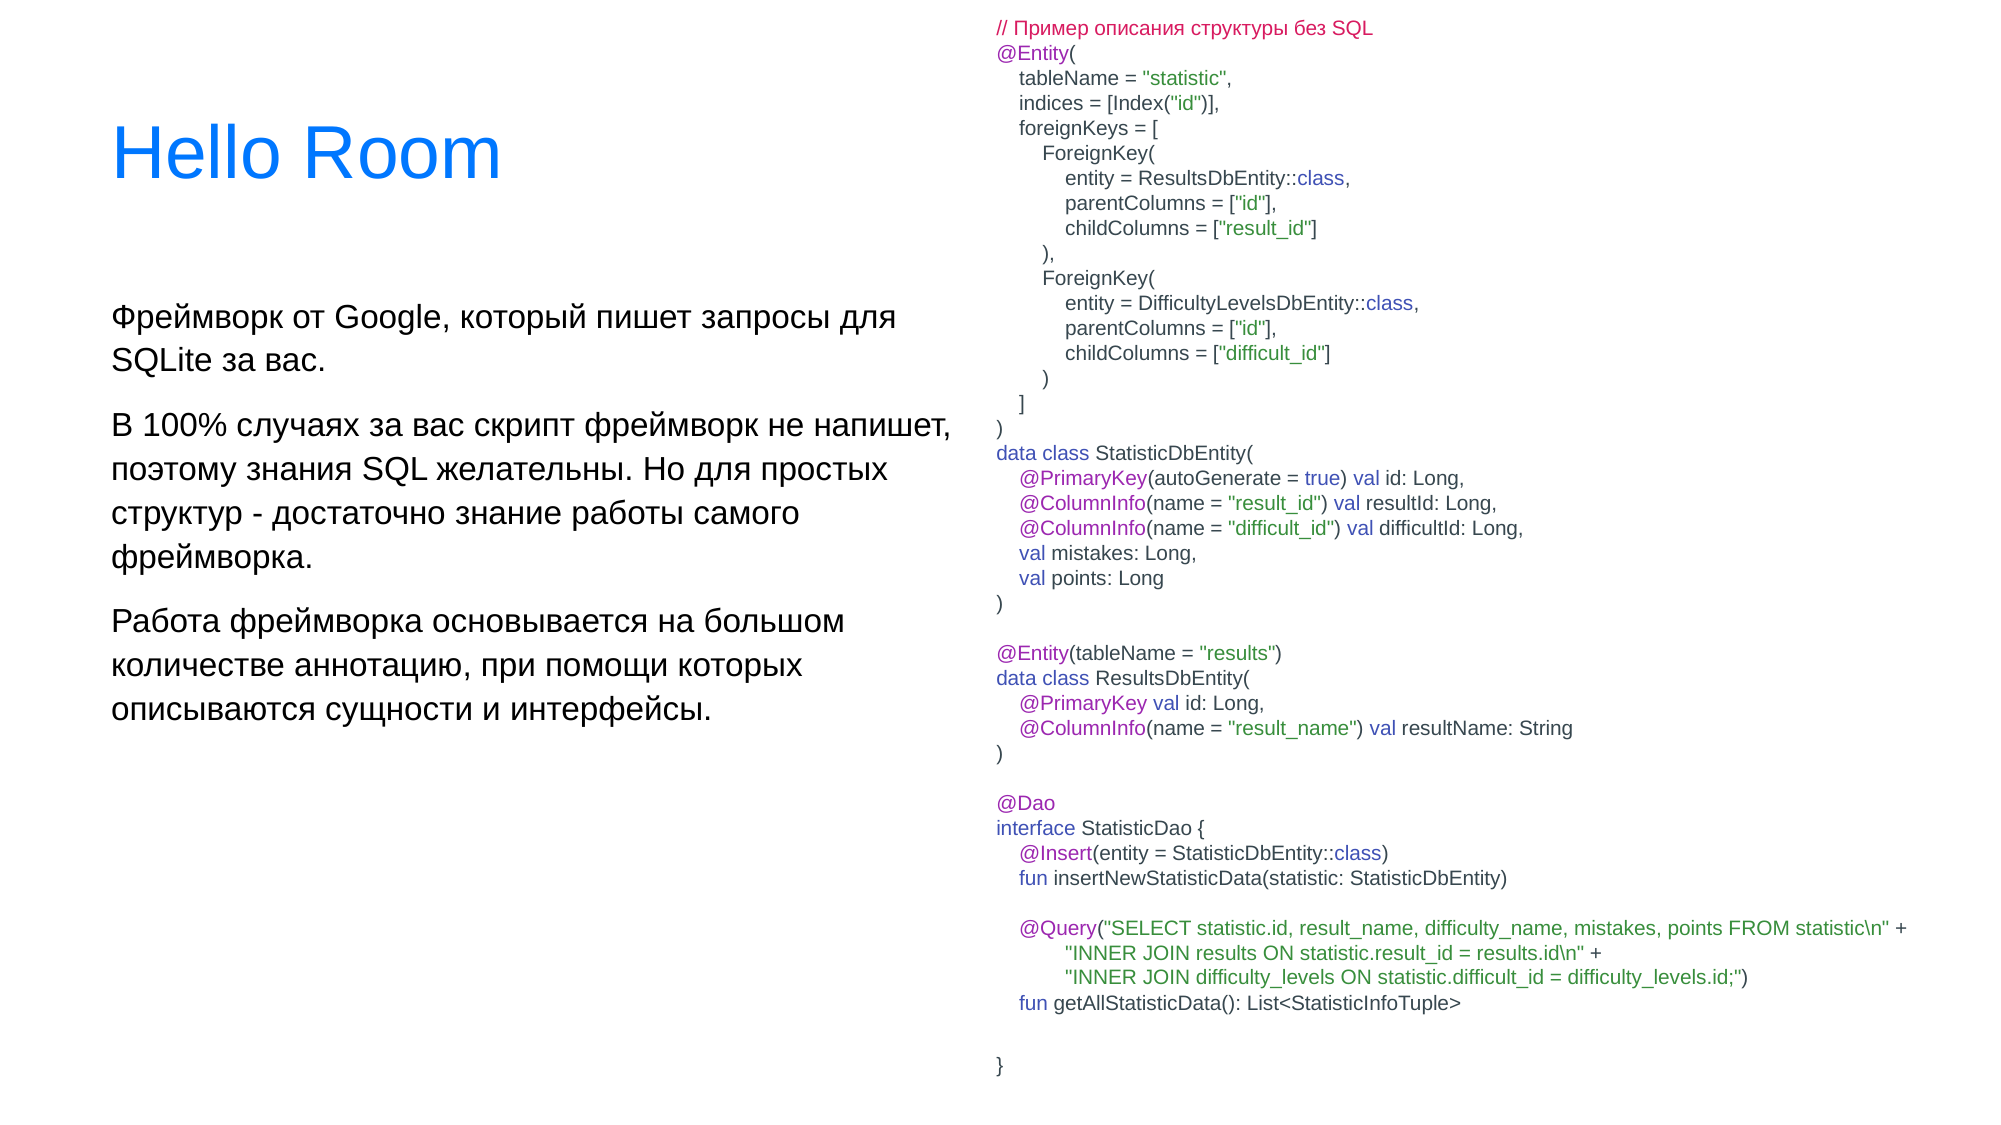

// Пример описания структуры без SQL
@Entity(
    tableName = "statistic",
    indices = [Index("id")],
    foreignKeys = [
        ForeignKey(
            entity = ResultsDbEntity::class,
            parentColumns = ["id"],
            childColumns = ["result_id"]
        ),
        ForeignKey(
            entity = DifficultyLevelsDbEntity::class,
            parentColumns = ["id"],
            childColumns = ["difficult_id"]
        )
    ]
)
data class StatisticDbEntity(
    @PrimaryKey(autoGenerate = true) val id: Long,
    @ColumnInfo(name = "result_id") val resultId: Long,
    @ColumnInfo(name = "difficult_id") val difficultId: Long,
    val mistakes: Long,
    val points: Long
)

@Entity(tableName = "results")
data class ResultsDbEntity(
    @PrimaryKey val id: Long,
    @ColumnInfo(name = "result_name") val resultName: String
)

@Dao
interface StatisticDao {
    @Insert(entity = StatisticDbEntity::class)
    fun insertNewStatisticData(statistic: StatisticDbEntity)

    @Query("SELECT statistic.id, result_name, difficulty_name, mistakes, points FROM statistic\n" +
            "INNER JOIN results ON statistic.result_id = results.id\n" +
            "INNER JOIN difficulty_levels ON statistic.difficult_id = difficulty_levels.id;")
    fun getAllStatisticData(): List<StatisticInfoTuple>

}
# Hello Room
Фреймворк от Google, который пишет запросы для SQLite за вас.
В 100% случаях за вас скрипт фреймворк не напишет, поэтому знания SQL желательны. Но для простых структур - достаточно знание работы самого фреймворка.
Работа фреймворка основывается на большом количестве аннотацию, при помощи которых описываются сущности и интерфейсы.